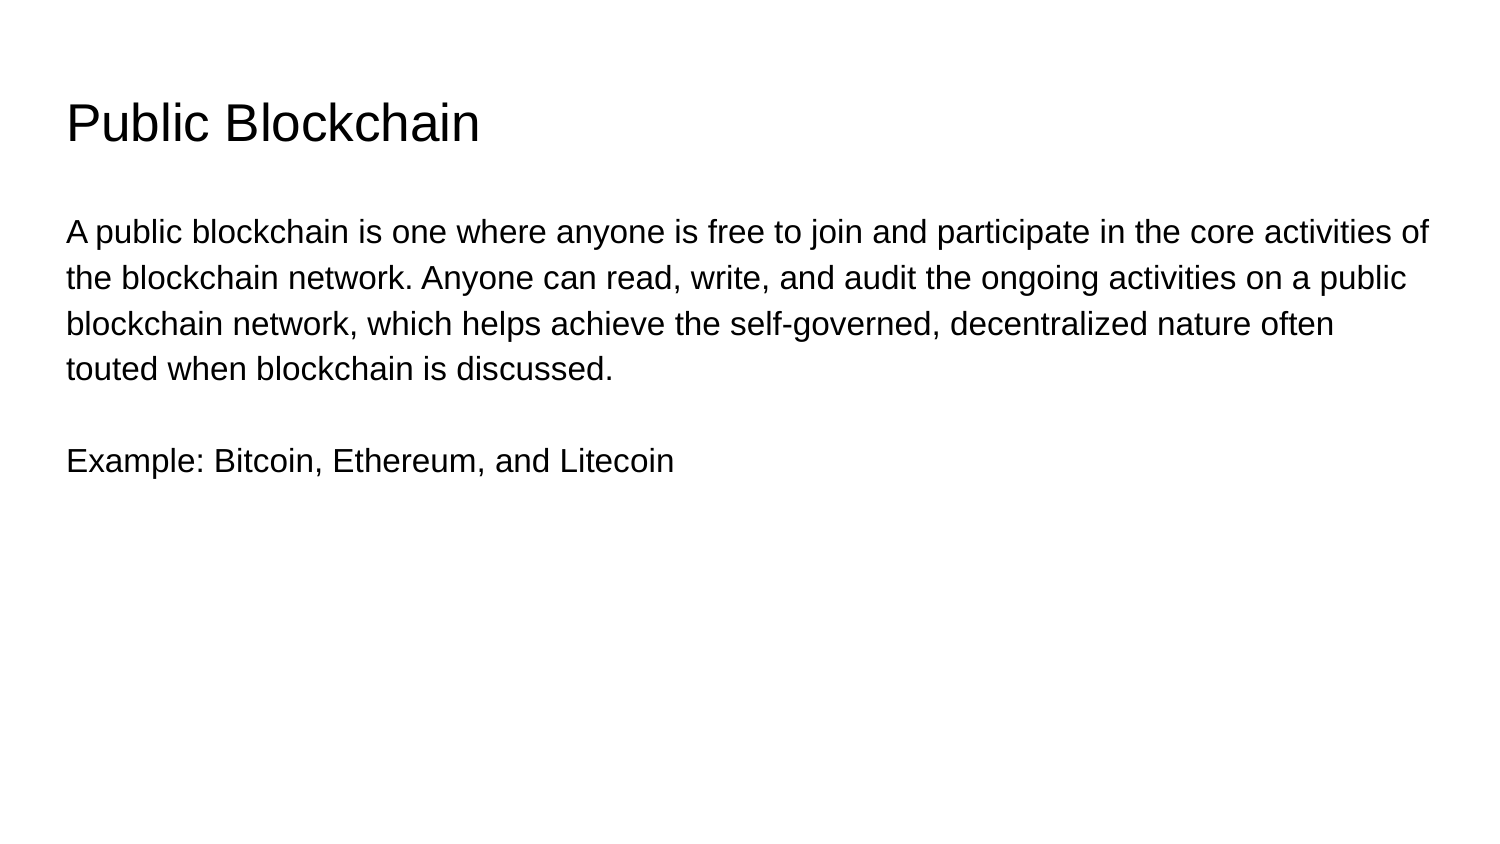

# Public Blockchain
A public blockchain is one where anyone is free to join and participate in the core activities of the blockchain network. Anyone can read, write, and audit the ongoing activities on a public blockchain network, which helps achieve the self-governed, decentralized nature often touted when blockchain is discussed.

Example: Bitcoin, Ethereum, and Litecoin